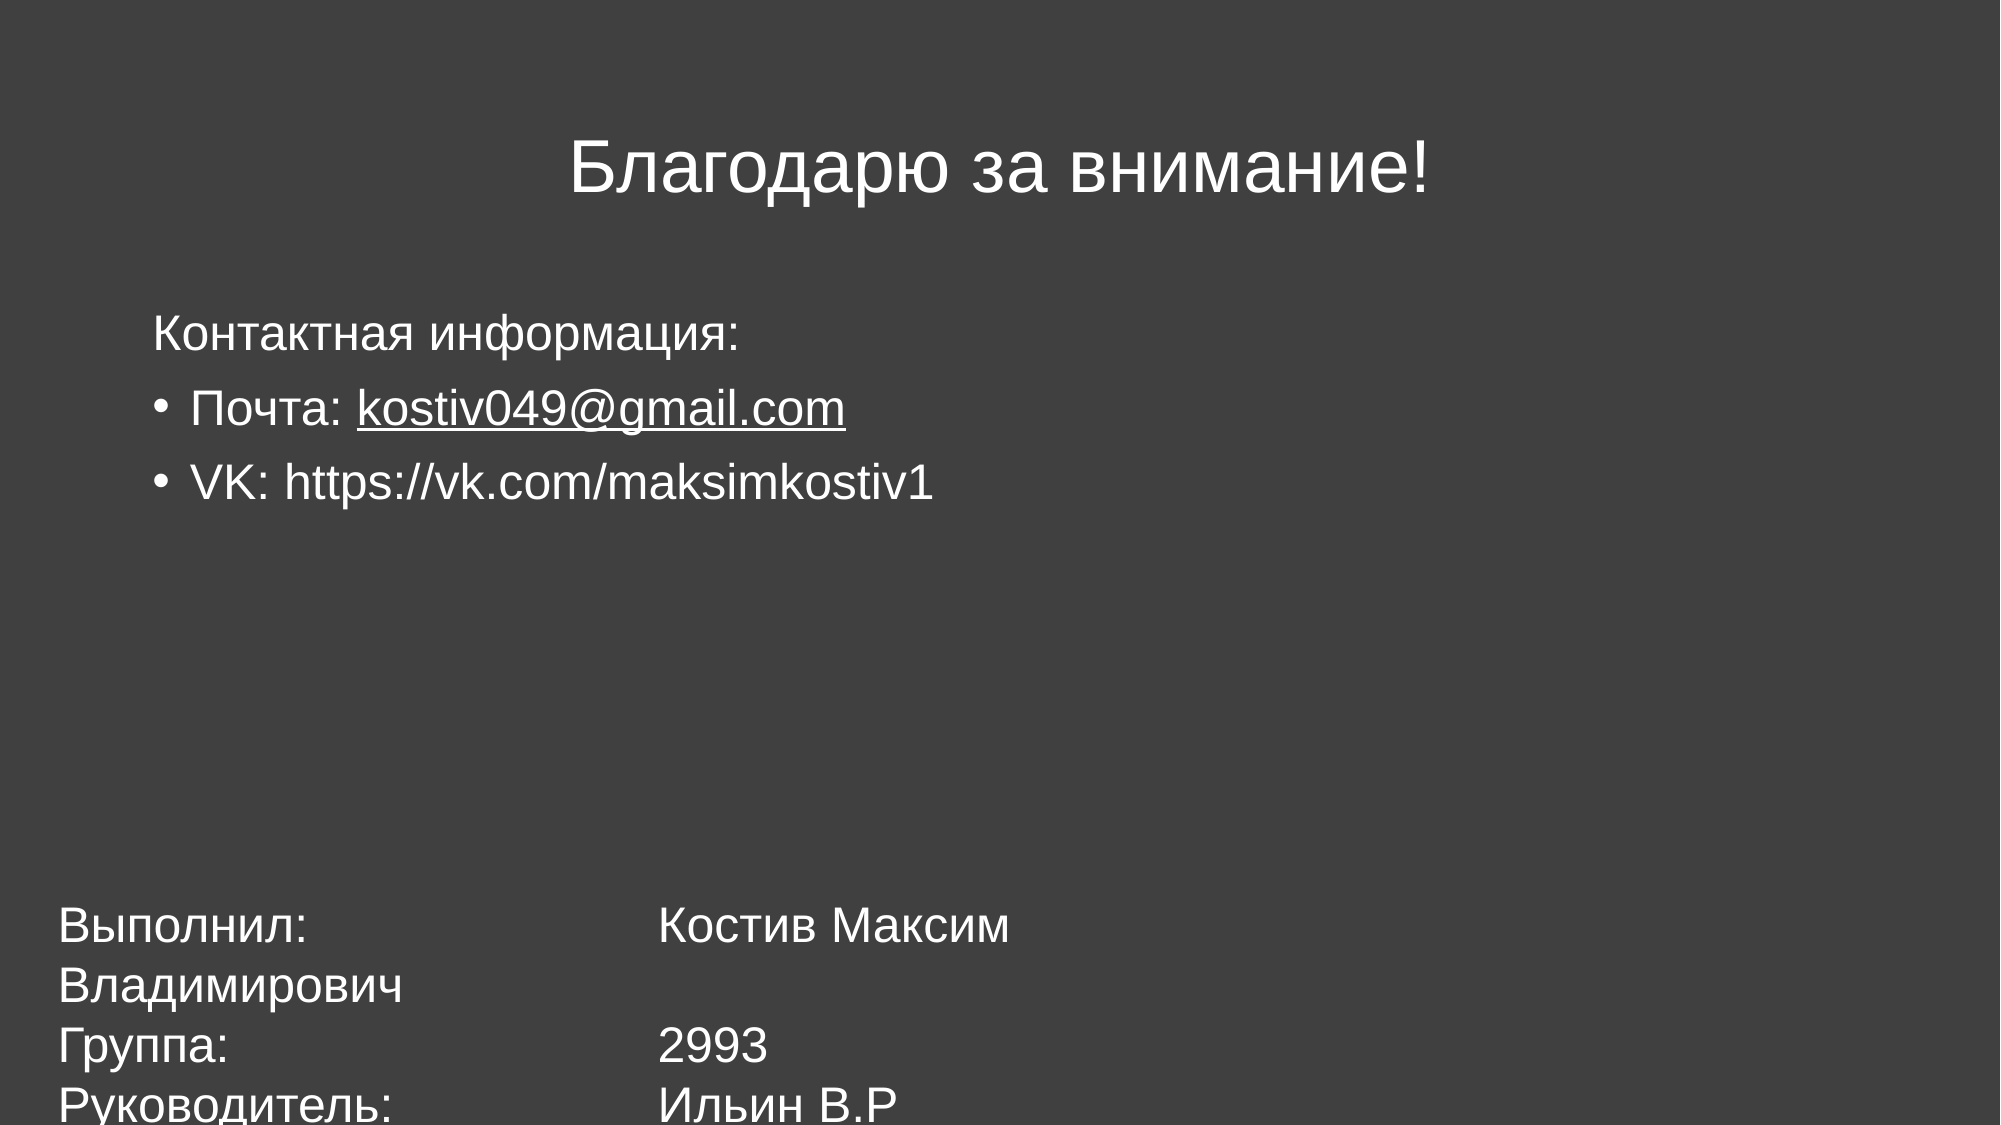

# Благодарю за внимание!
Контактная информация:
Почта: kostiv049@gmail.com
VK: https://vk.com/maksimkostiv1
Выполнил: 			Костив Максим Владимирович
Группа:			2993
Руководитель:		Ильин В.Р